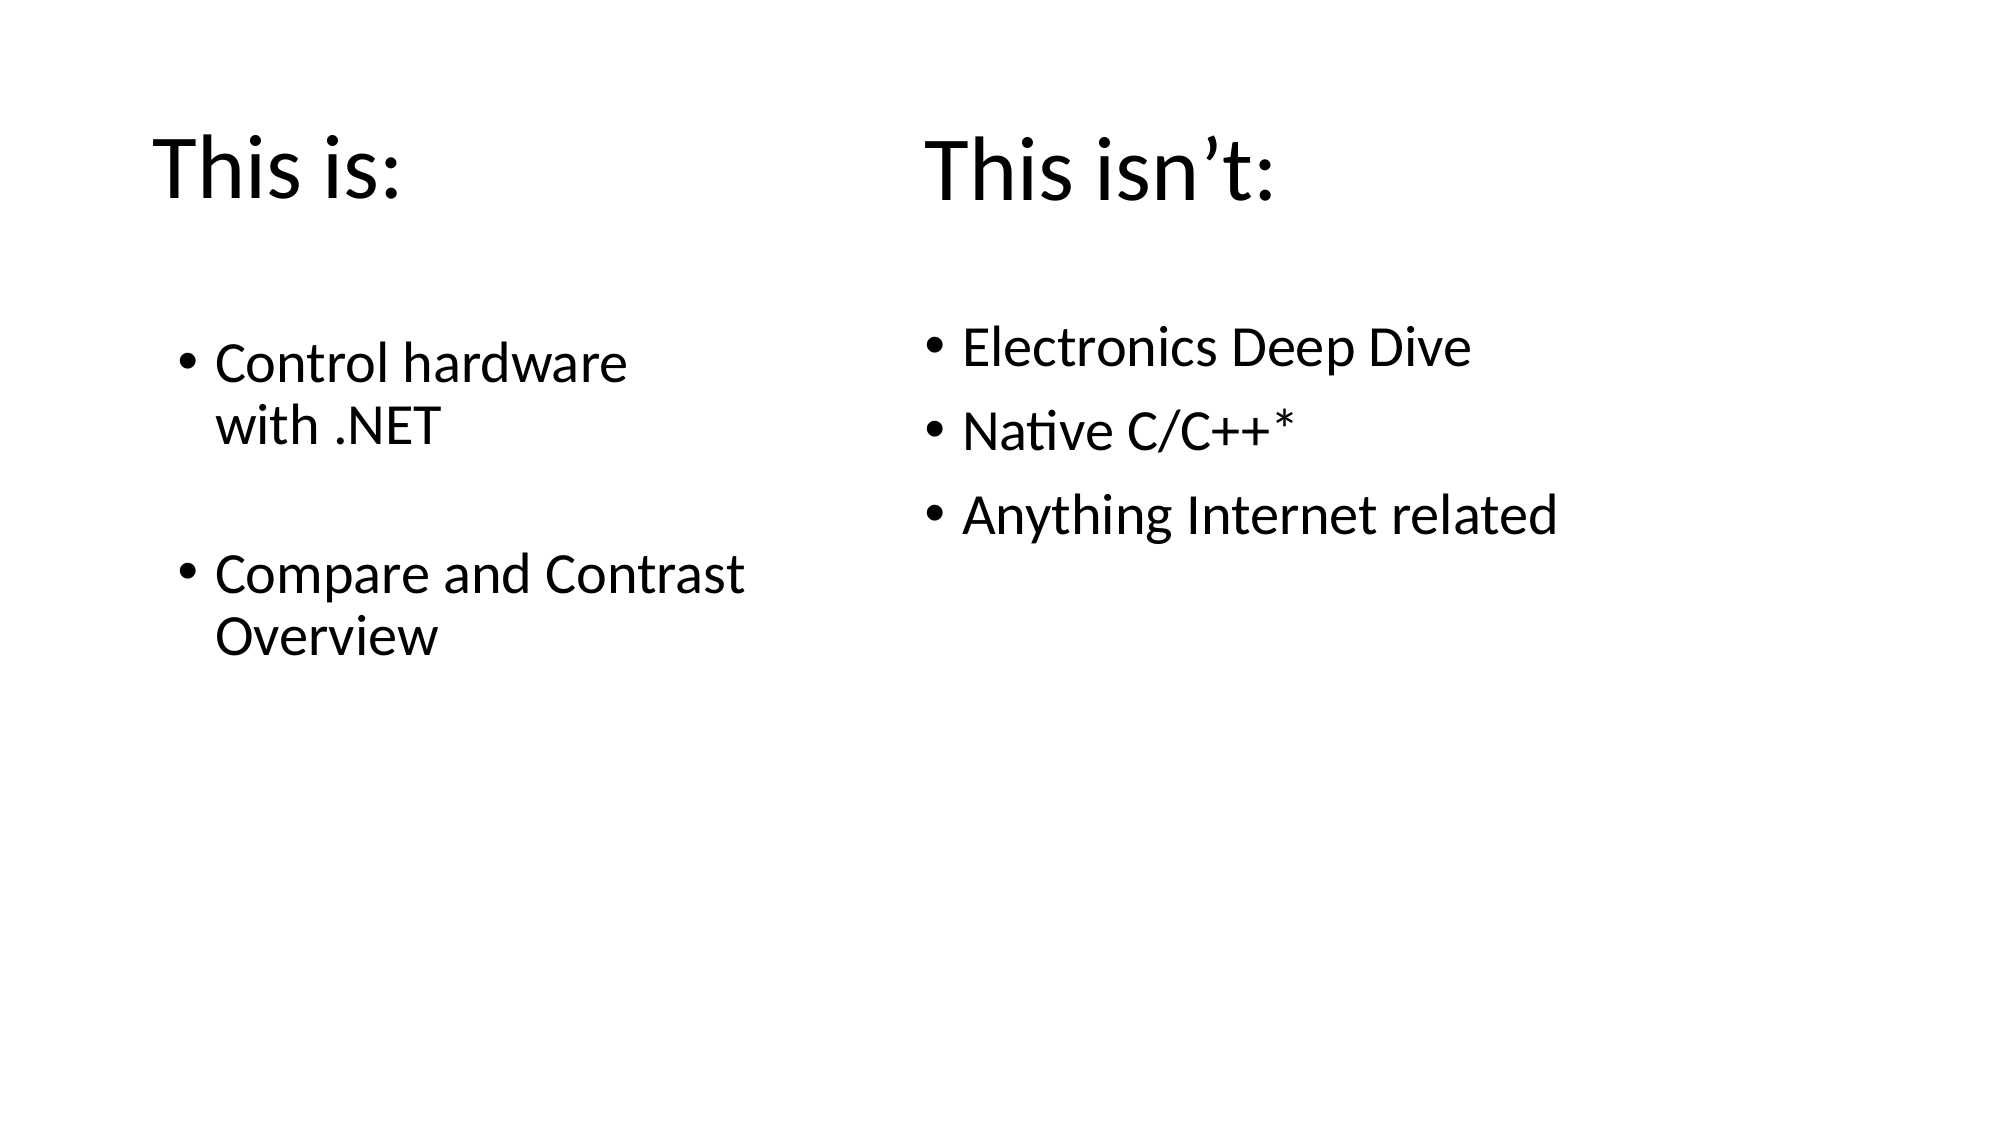

# This is:
This isn’t:
Electronics Deep Dive
Native C/C++*
Anything Internet related
Control hardware with .NET

Compare and Contrast Overview